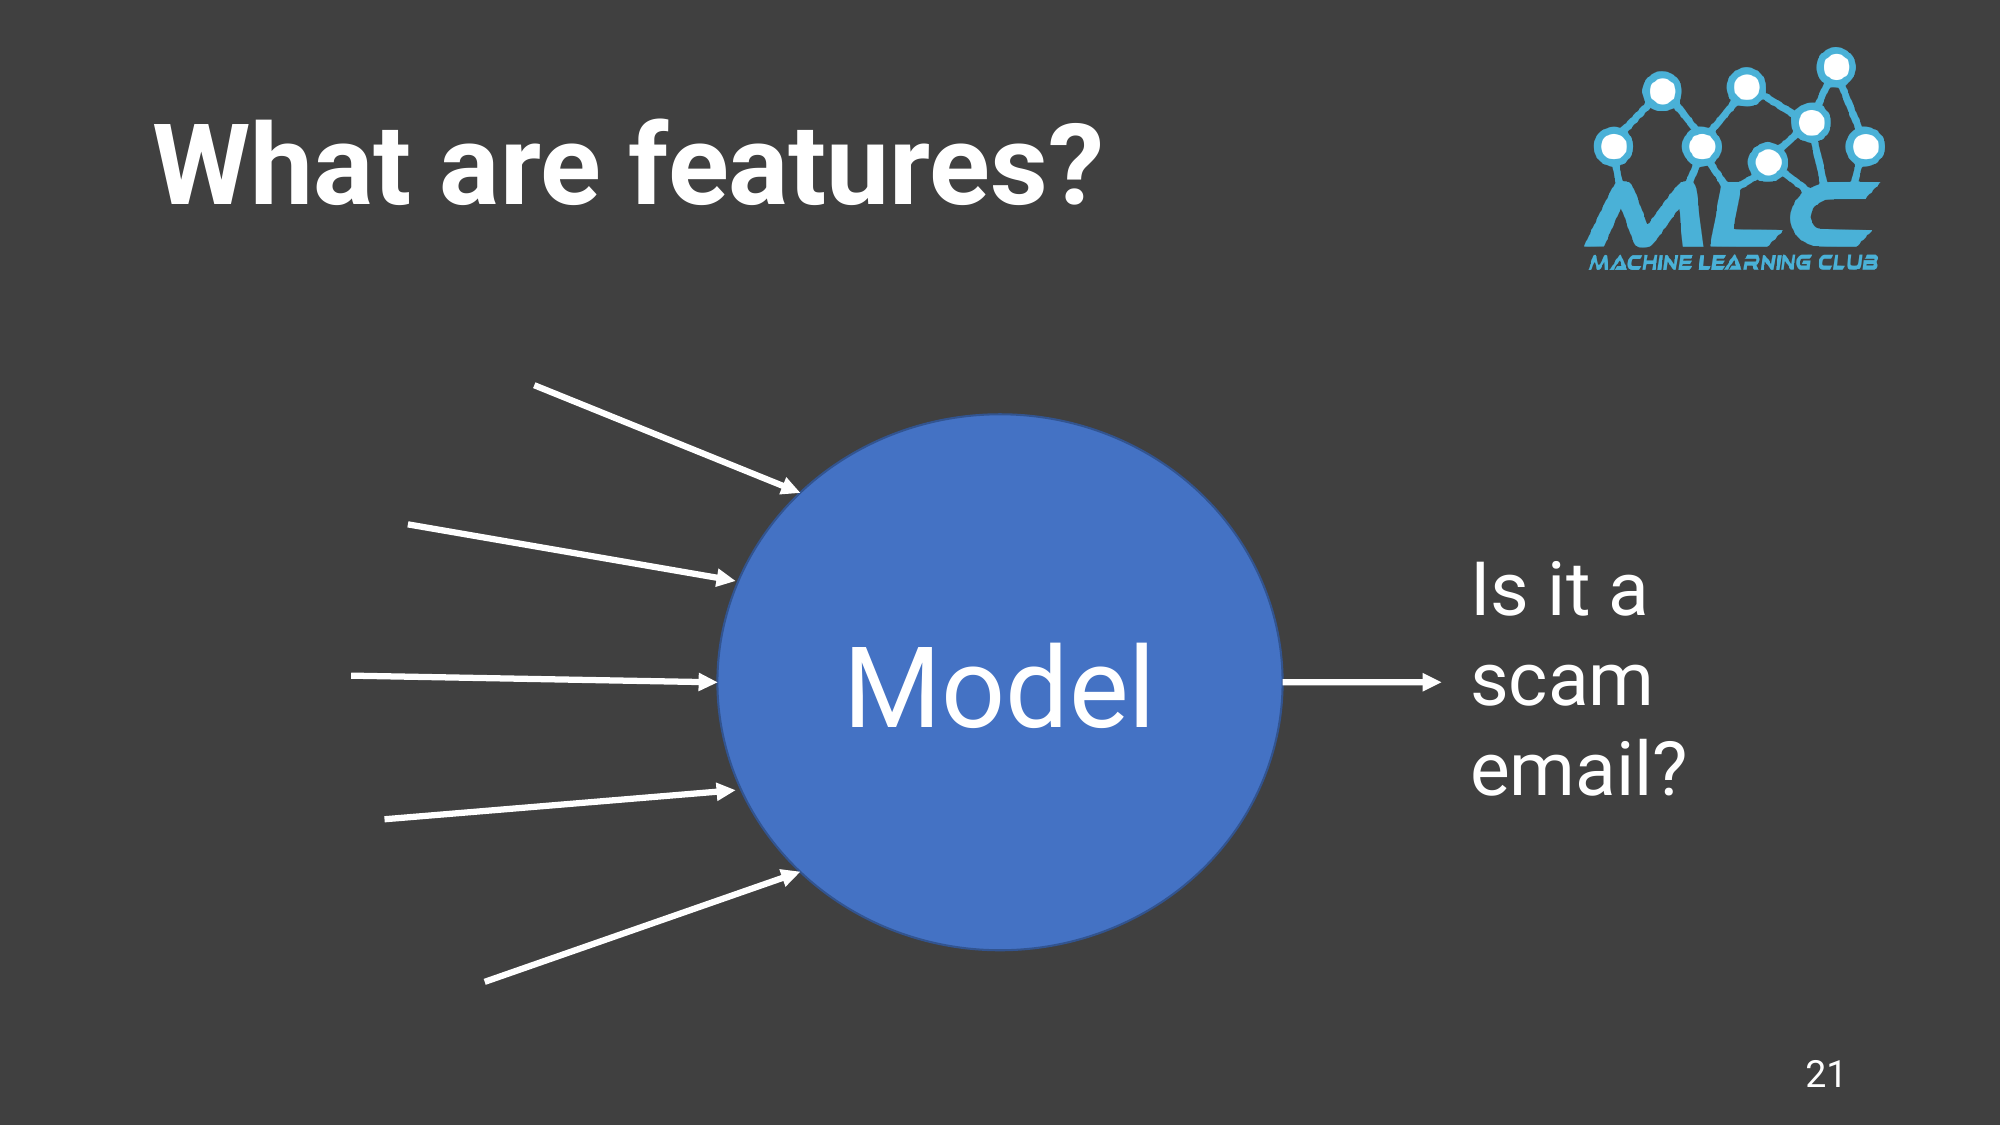

# What are features?
Model
Is it a scam email?
21